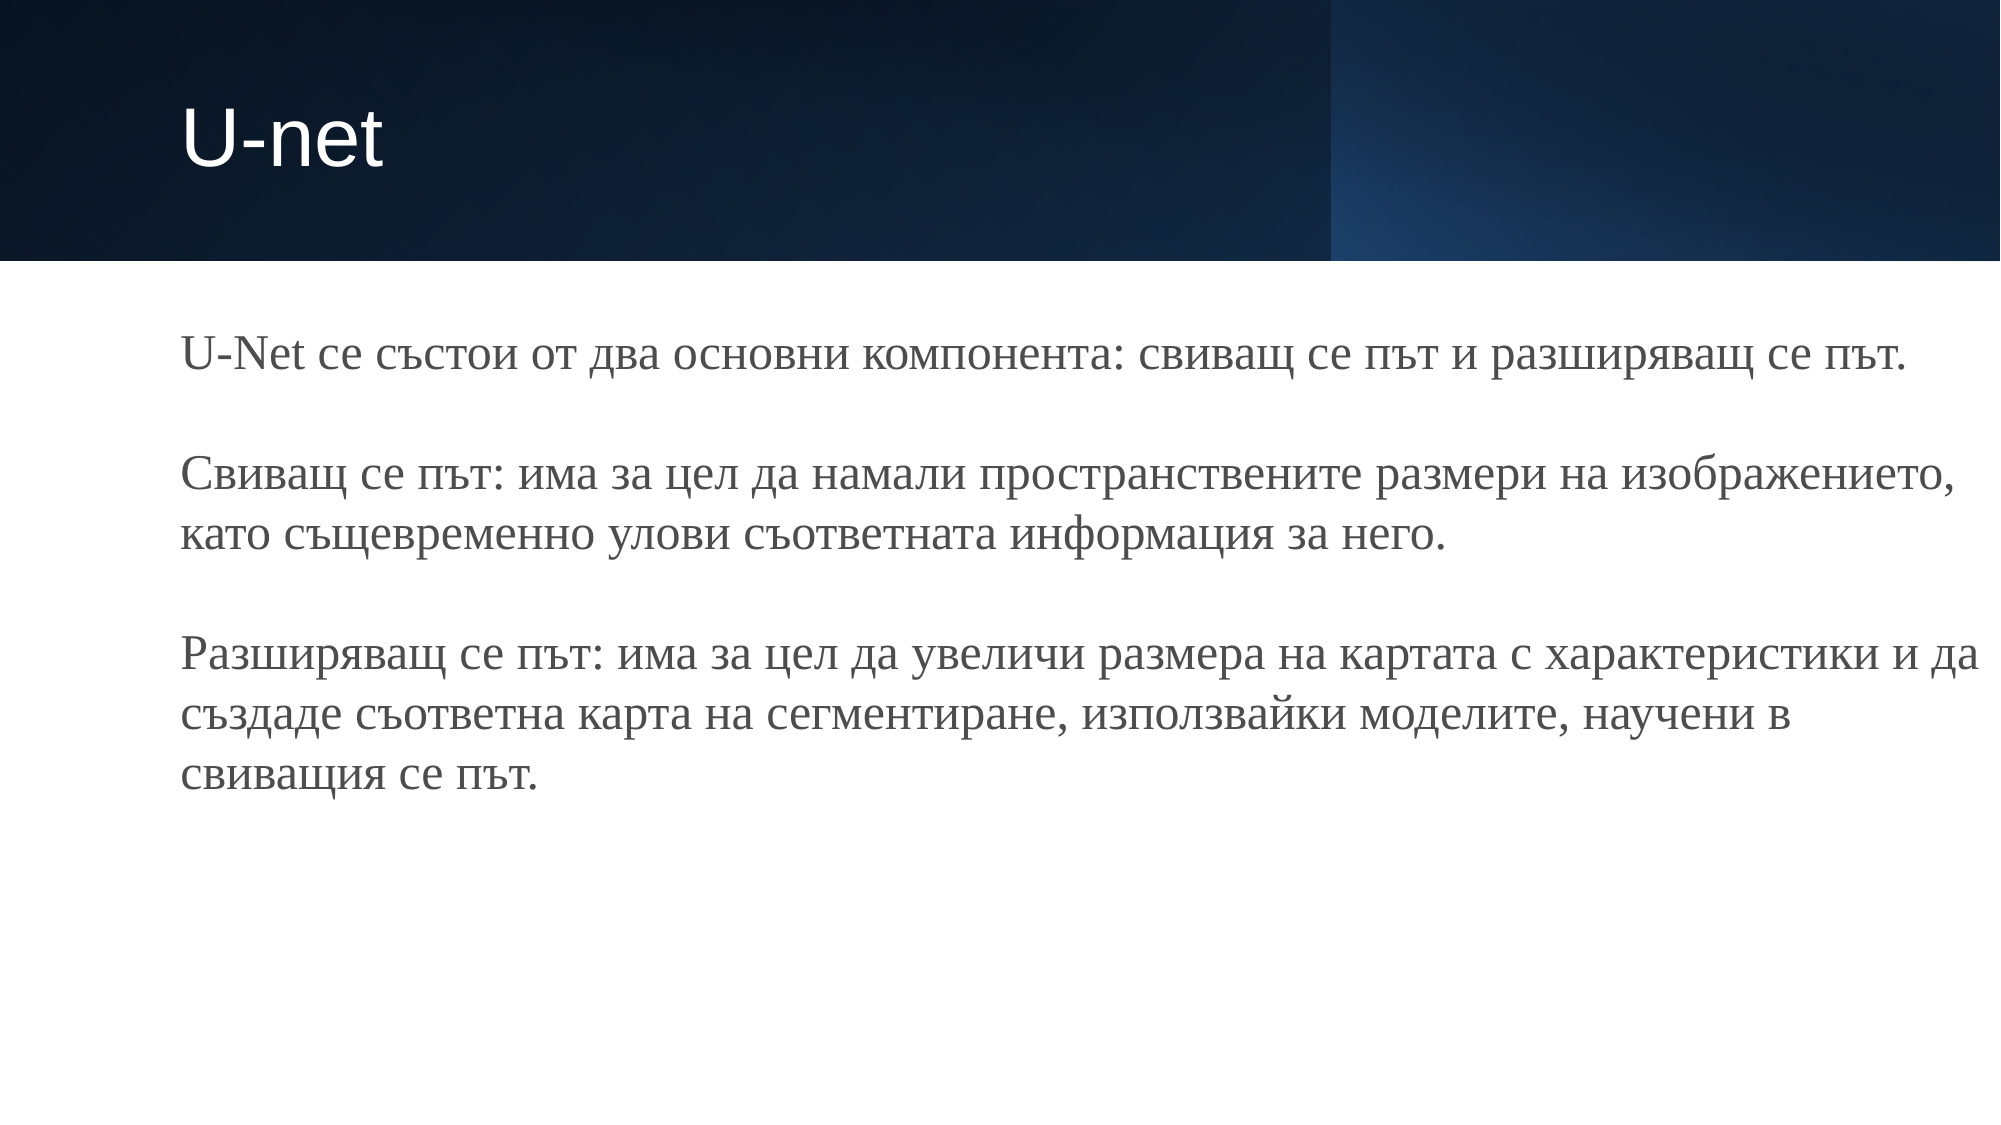

# U-net
U-Net се състои от два основни компонента: свиващ се път и разширяващ се път.

Свиващ се път: има за цел да намали пространствените размери на изображението, като същевременно улови съответната информация за него.

Разширяващ се път: има за цел да увеличи размера на картата с характеристики и да създаде съответна карта на сегментиране, използвайки моделите, научени в свиващия се път.